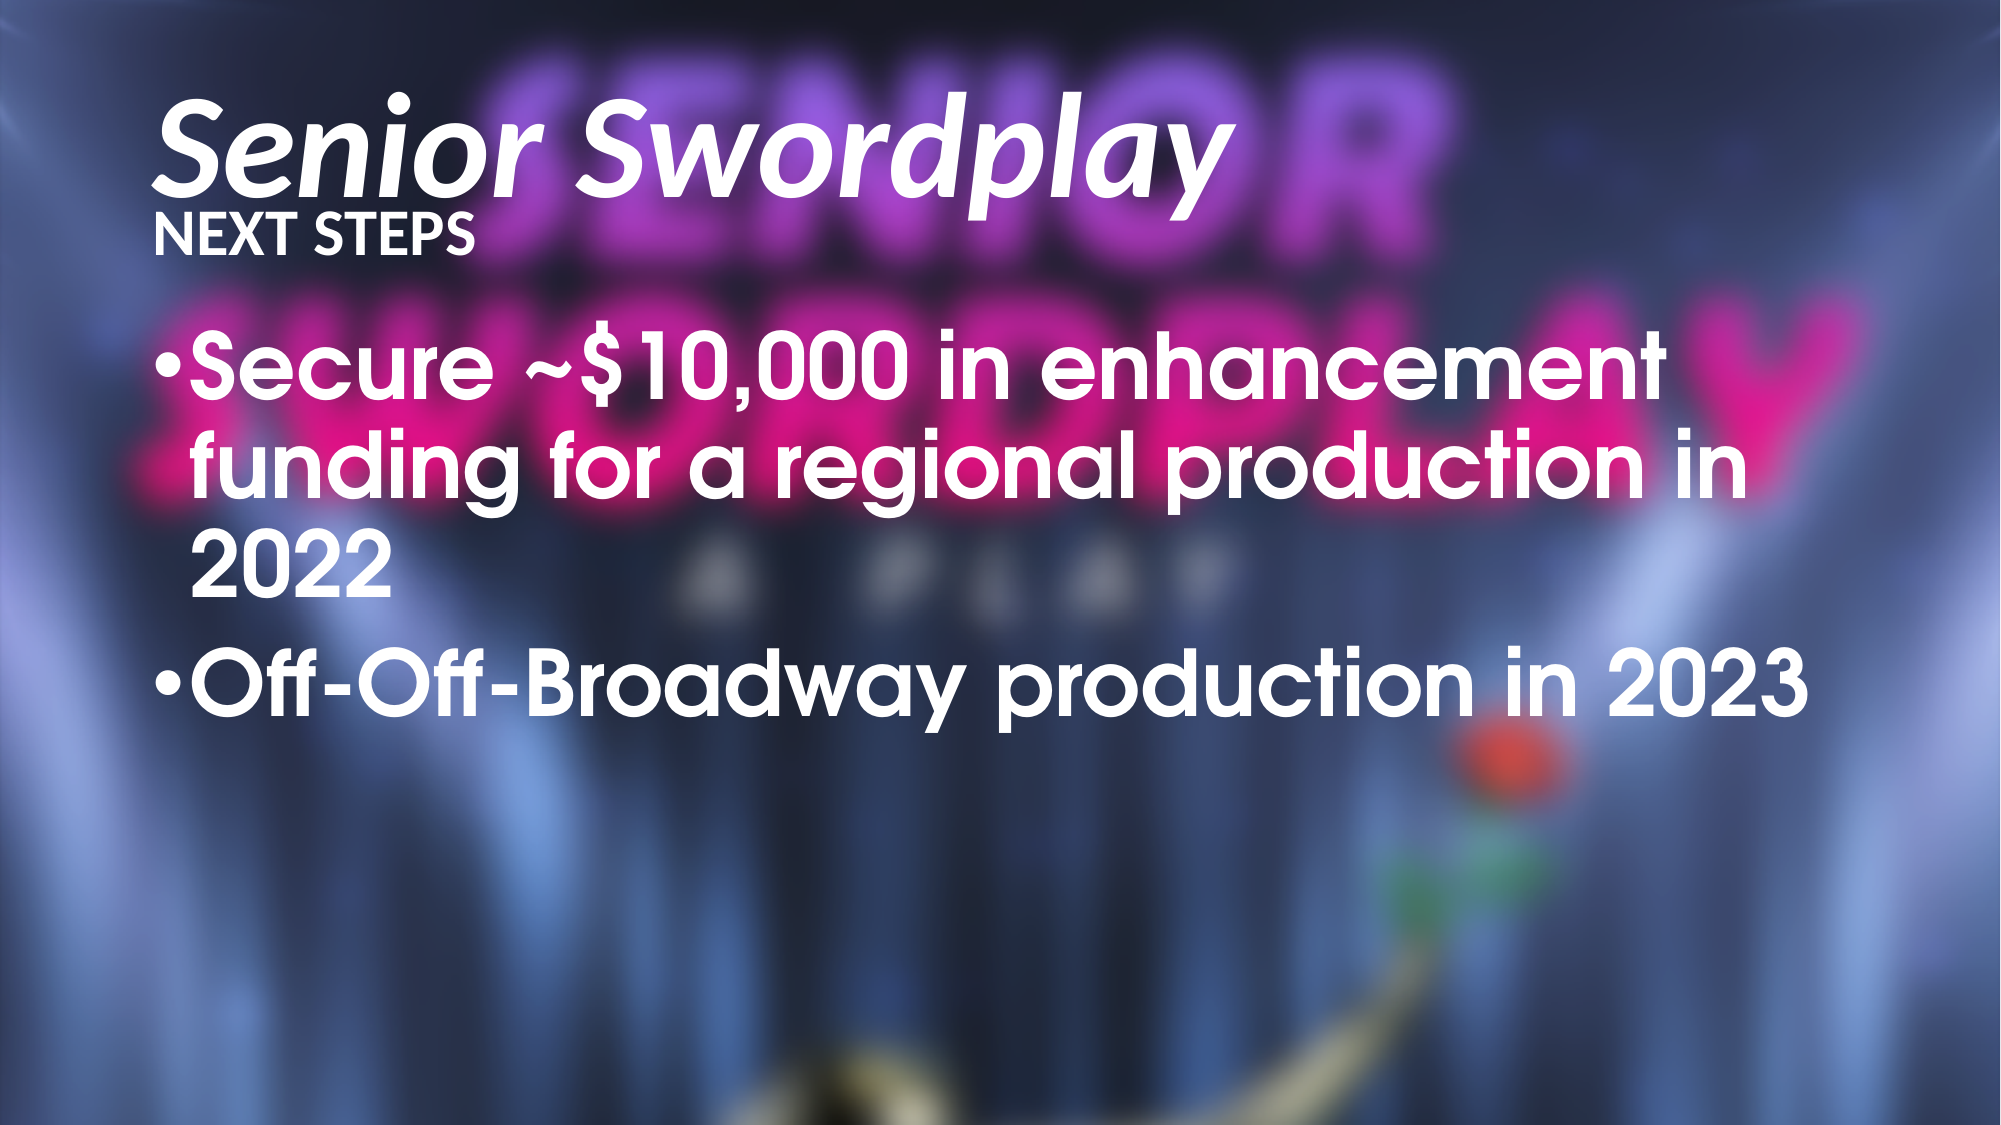

Senior Swordplay
Next steps

Secure ~$10,000 in enhancement funding for a regional production in 2022
Off-Off-Broadway production in 2023